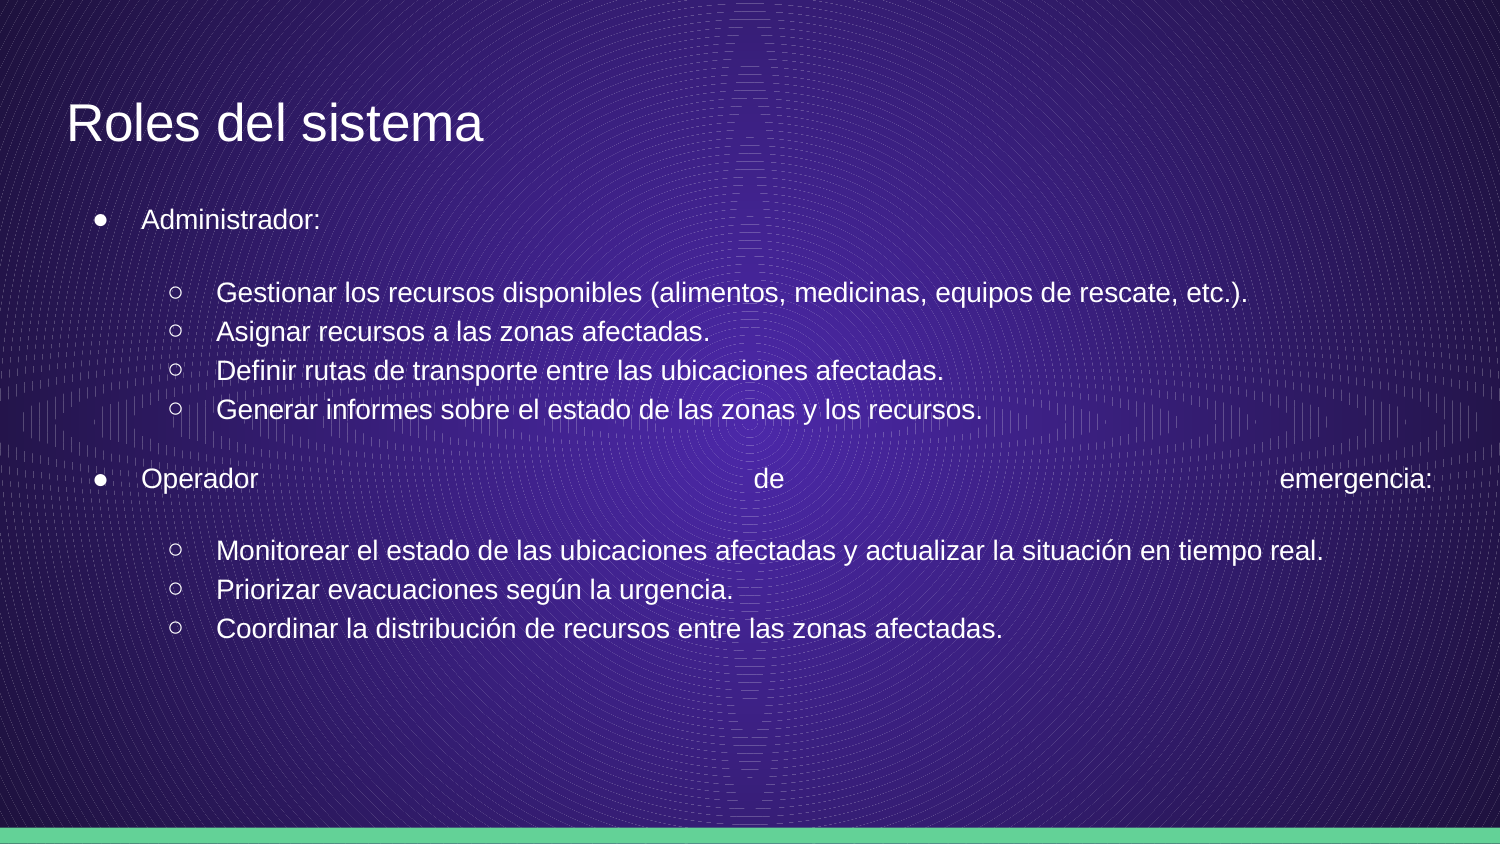

# Roles del sistema
Administrador:
Gestionar los recursos disponibles (alimentos, medicinas, equipos de rescate, etc.).
Asignar recursos a las zonas afectadas.
Definir rutas de transporte entre las ubicaciones afectadas.
Generar informes sobre el estado de las zonas y los recursos.
Operador de emergencia:
Monitorear el estado de las ubicaciones afectadas y actualizar la situación en tiempo real.
Priorizar evacuaciones según la urgencia.
Coordinar la distribución de recursos entre las zonas afectadas.